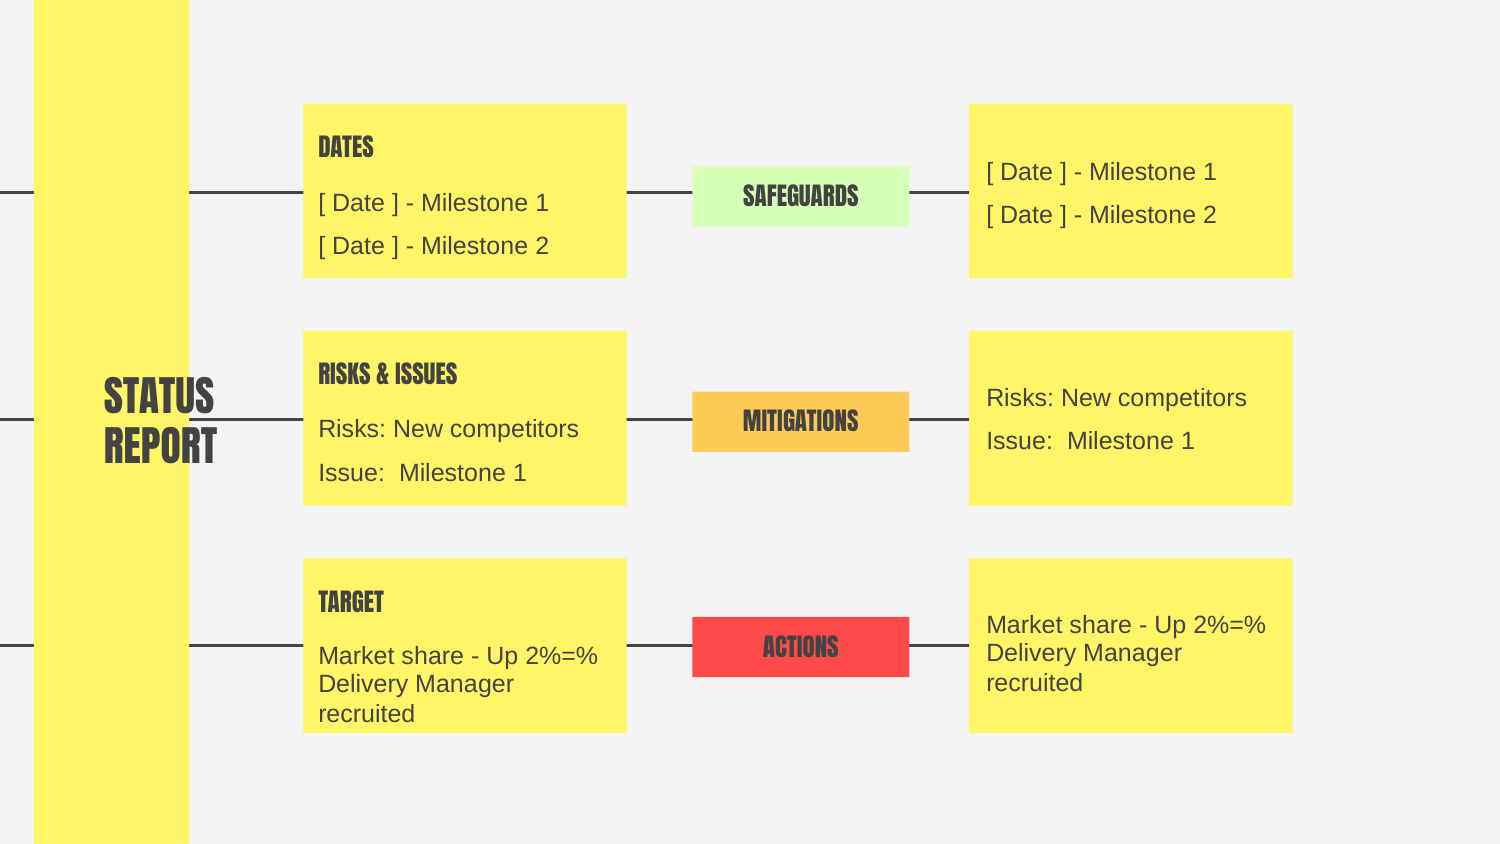

DATES
[ Date ] - Milestone 1

SAFEGUARDS
[ Date ] - Milestone 1
[ Date ] - Milestone 2
[ Date ] - Milestone 2

RISKS & ISSUES
# STATUS REPORT
Risks: New competitors

MITIGATIONS
Risks: New competitors
Issue:  Milestone 1
Issue:  Milestone 1

TARGET
Market share - Up 2%=%

ACTIONS
Market share - Up 2%=%
Delivery Manager recruited
Delivery Manager recruited